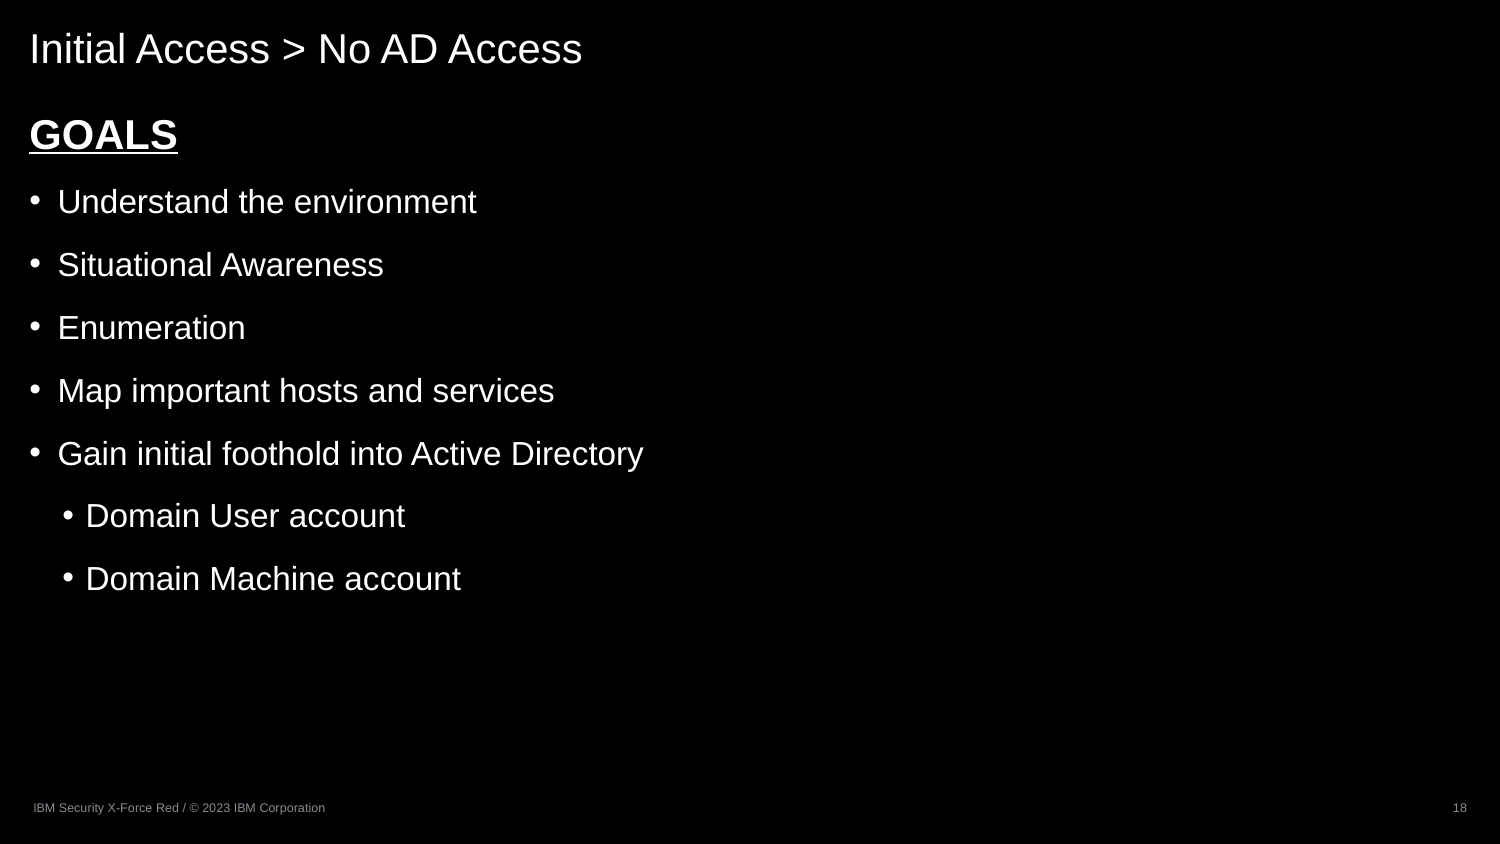

# Initial Access > No AD Access
GOALS
Understand the environment
Situational Awareness
Enumeration
Map important hosts and services
Gain initial foothold into Active Directory
Domain User account
Domain Machine account

IBM Security X-Force Red / © 2023 IBM Corporation
18